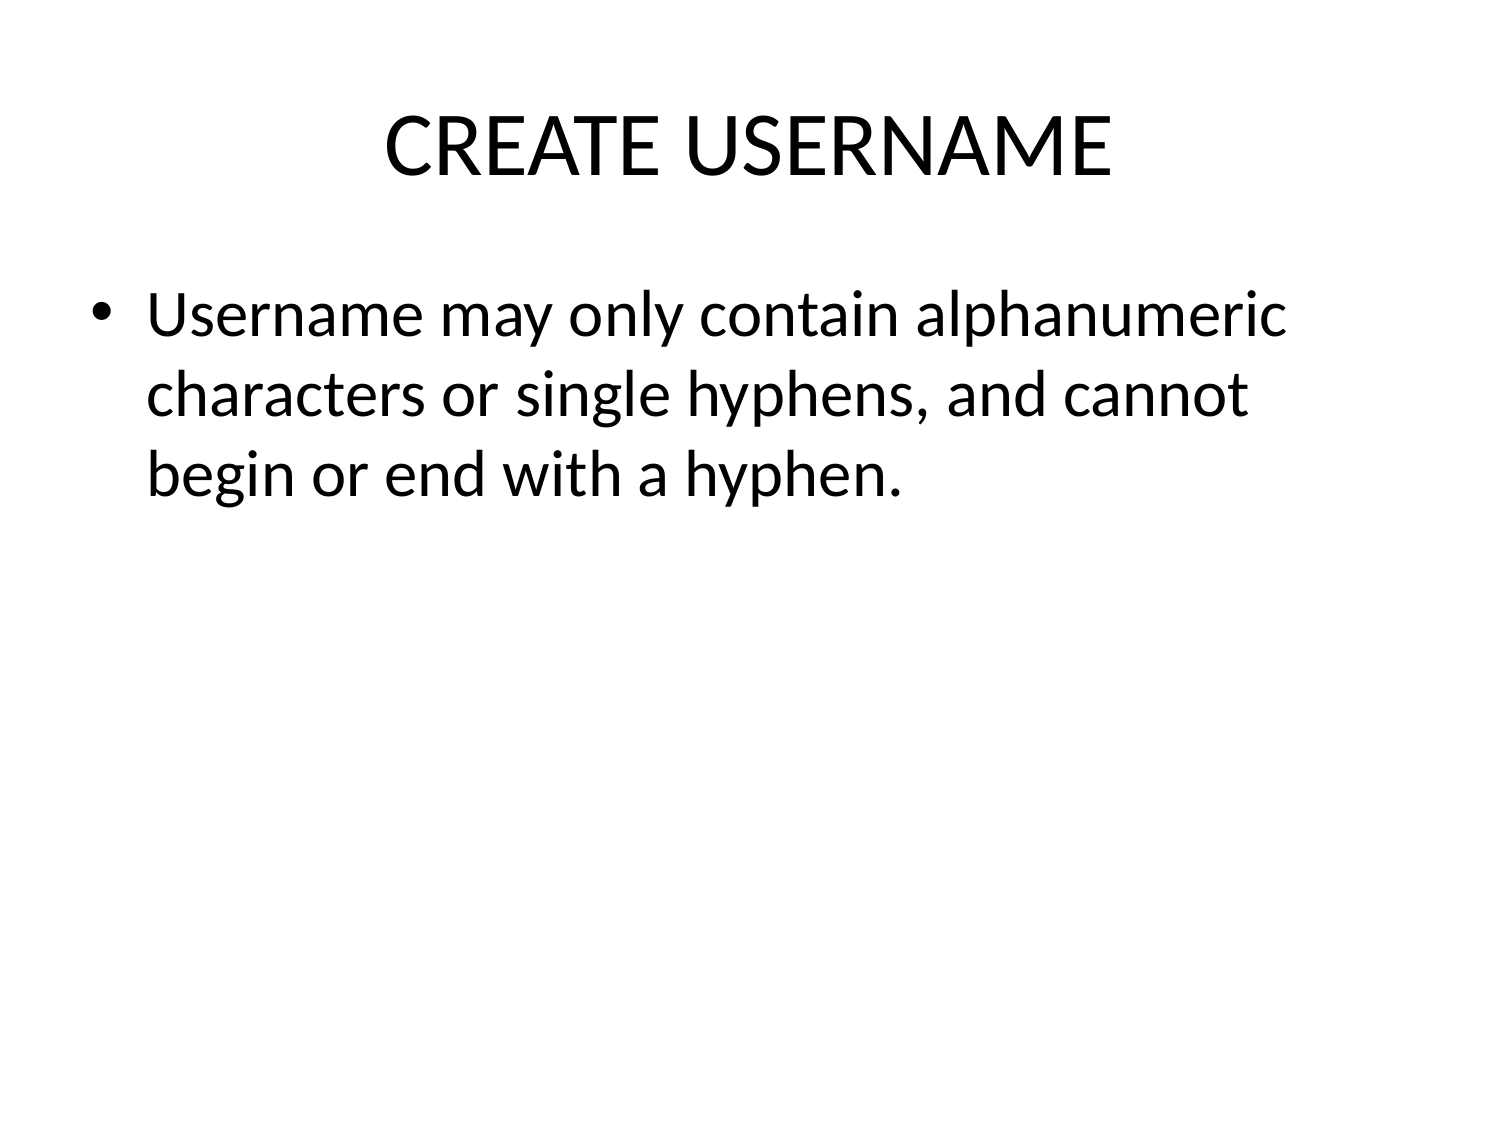

# CREATE USERNAME
Username may only contain alphanumeric characters or single hyphens, and cannot begin or end with a hyphen.